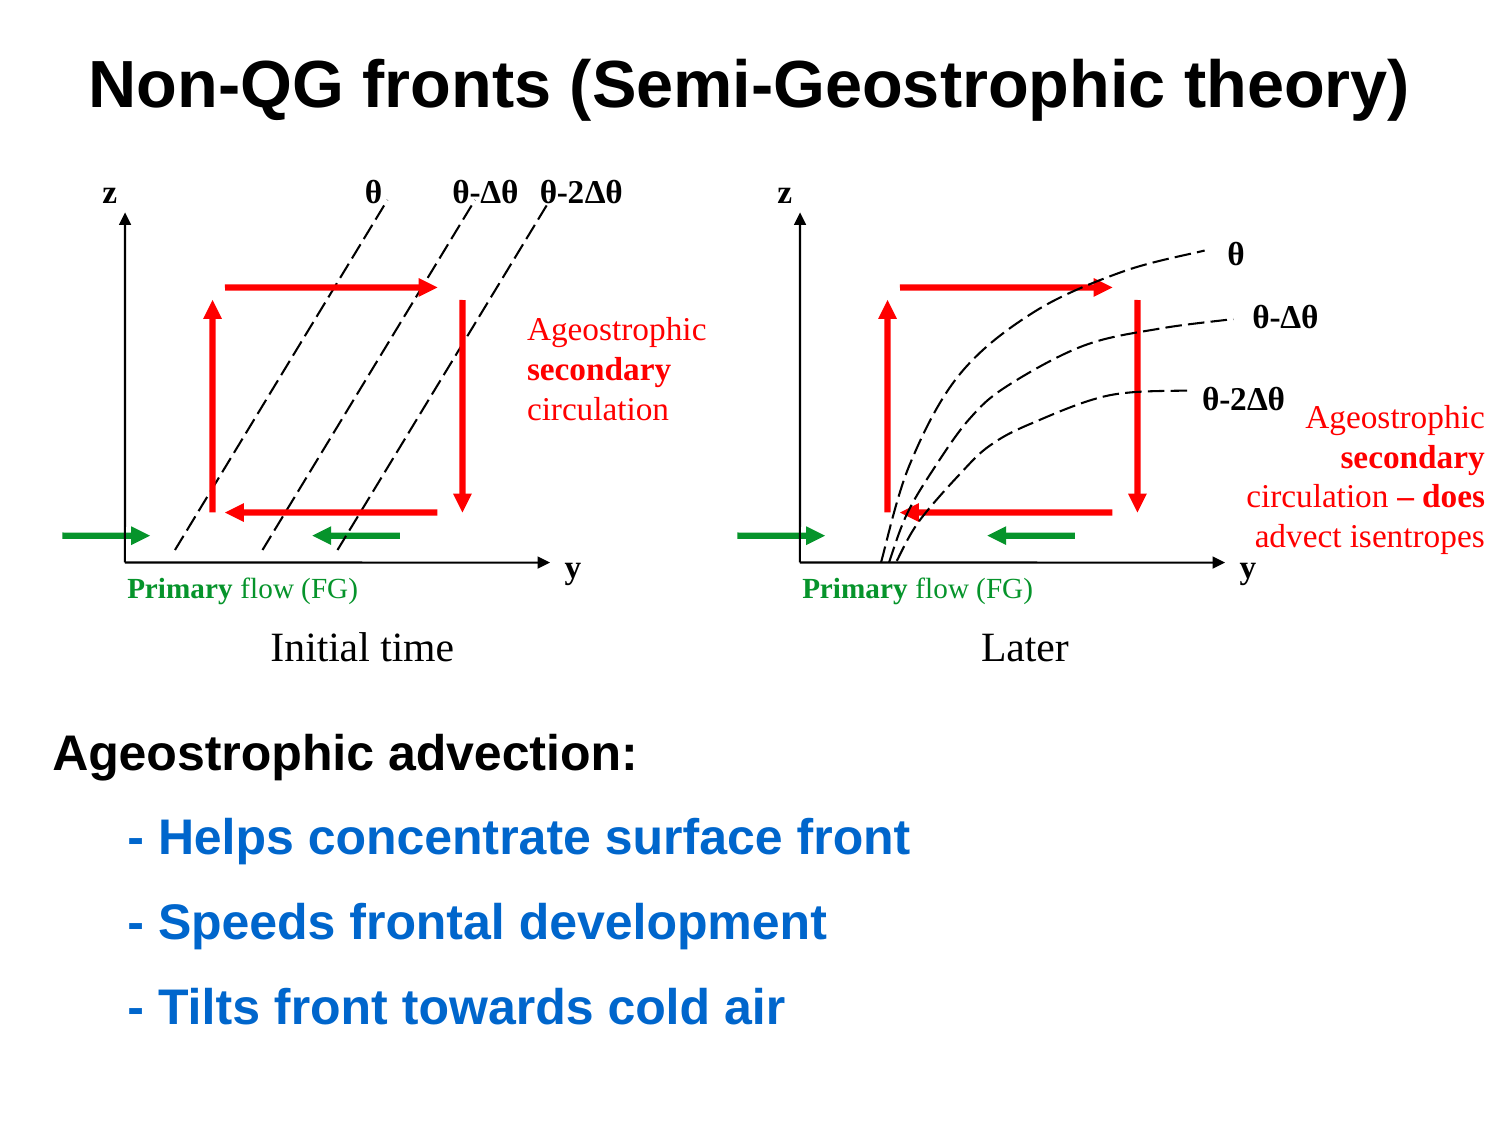

# Non-QG fronts (Semi-Geostrophic theory)

z
θ
θ-Δθ
θ-2Δθ
z

θ

θ-Δθ

Ageostrophic secondary circulation

θ-2Δθ
Ageostrophic secondary circulation – does advect isentropes

y
y
Primary flow (FG)

Primary flow (FG)

Initial time
Later
Ageostrophic advection:
- Helps concentrate surface front
- Speeds frontal development
- Tilts front towards cold air